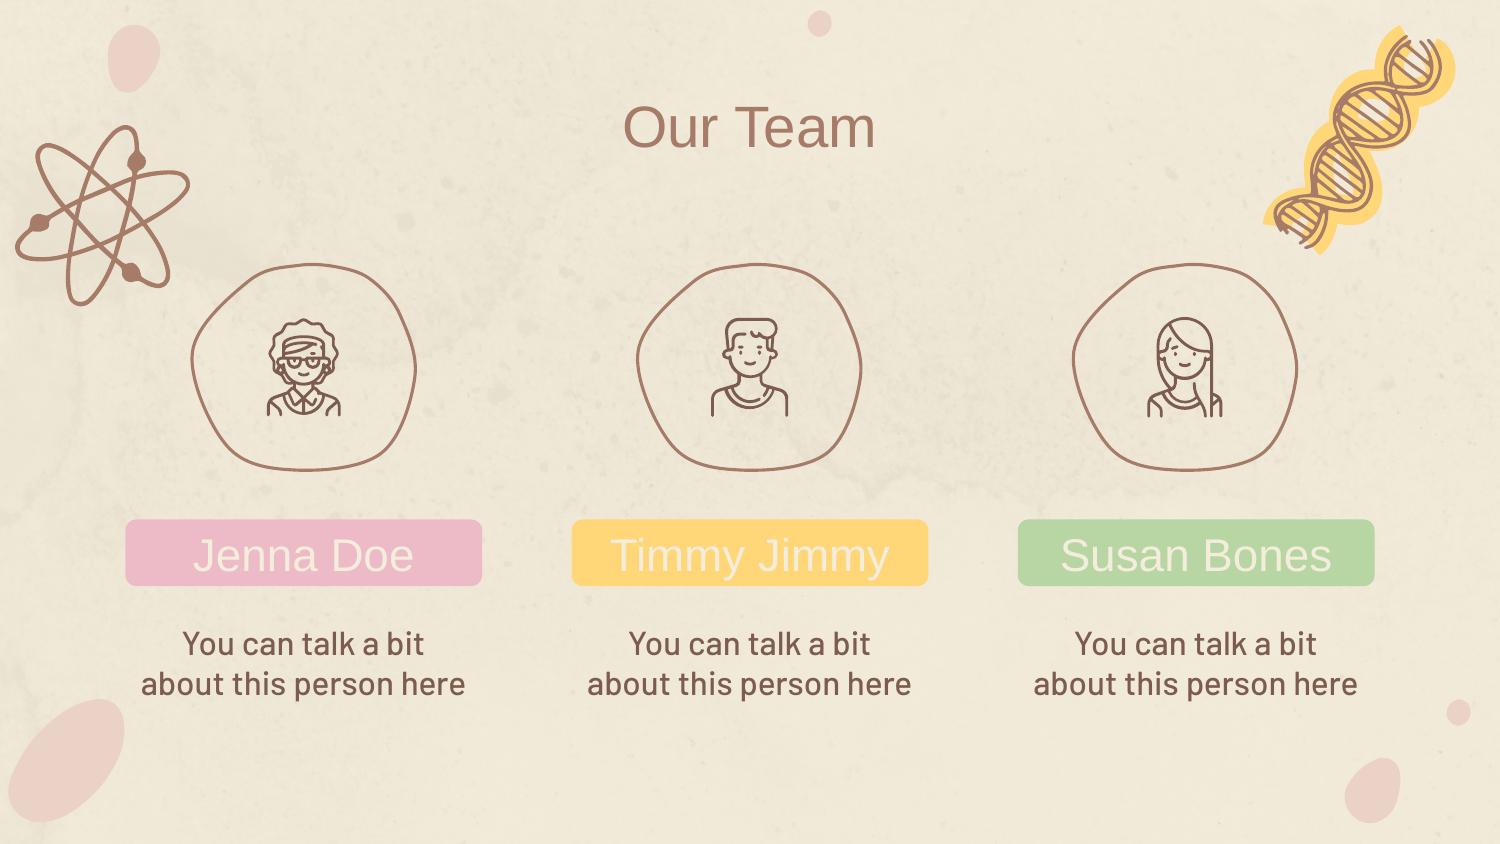

Our Team

# Jenna Doe
Timmy Jimmy
Susan Bones
You can talk a bit about this person here
You can talk a bit about this person here
You can talk a bit about this person here